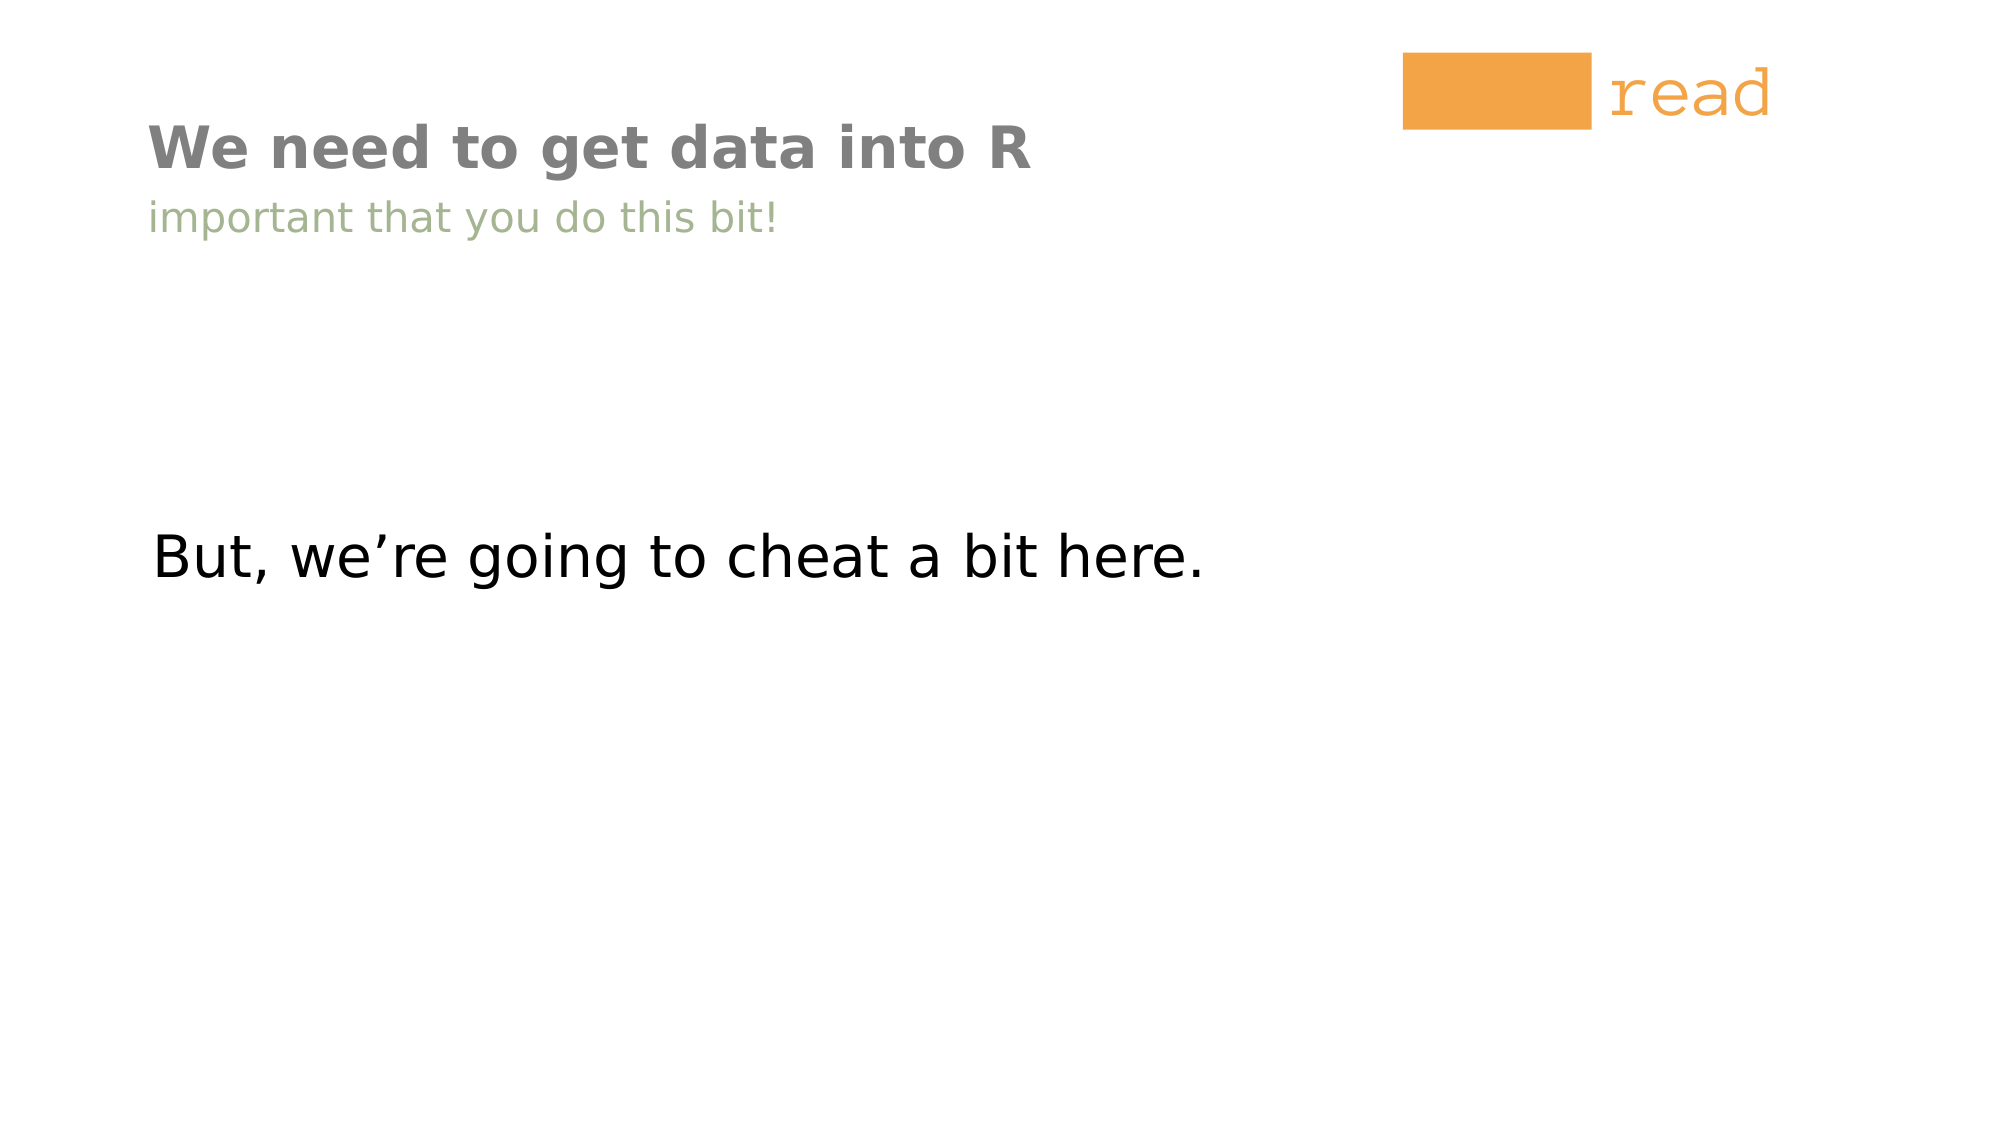

read

We need to get data into R
important that you do this bit!

But, we’re going to cheat a bit here.